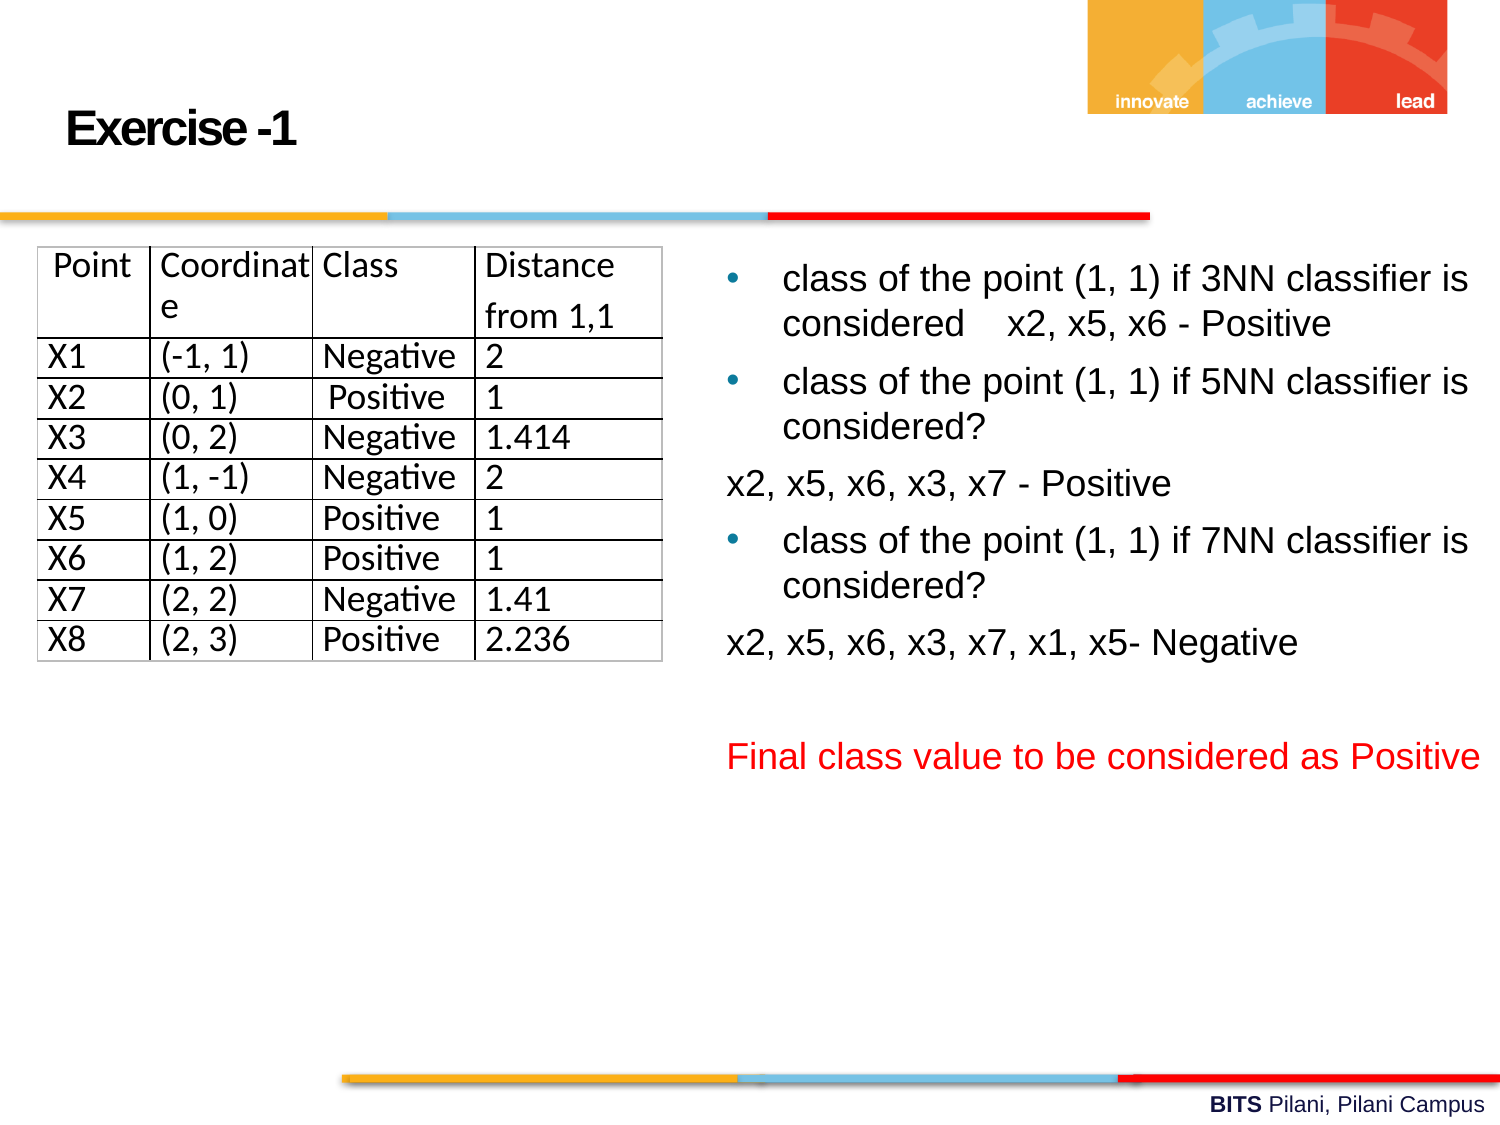

Exercise -1
| Point | Coordinate | Class | Distance from 1,1 |
| --- | --- | --- | --- |
| X1 | (-1, 1) | Negative | 2 |
| X2 | (0, 1) | Positive | 1 |
| X3 | (0, 2) | Negative | 1.414 |
| X4 | (1, -1) | Negative | 2 |
| X5 | (1, 0) | Positive | 1 |
| X6 | (1, 2) | Positive | 1 |
| X7 | (2, 2) | Negative | 1.41 |
| X8 | (2, 3) | Positive | 2.236 |
class of the point (1, 1) if 3NN classifier is considered    x2, x5, x6 - Positive
class of the point (1, 1) if 5NN classifier is considered?
x2, x5, x6, x3, x7 - Positive
class of the point (1, 1) if 7NN classifier is considered?
x2, x5, x6, x3, x7, x1, x5- Negative

Final class value to be considered as Positive